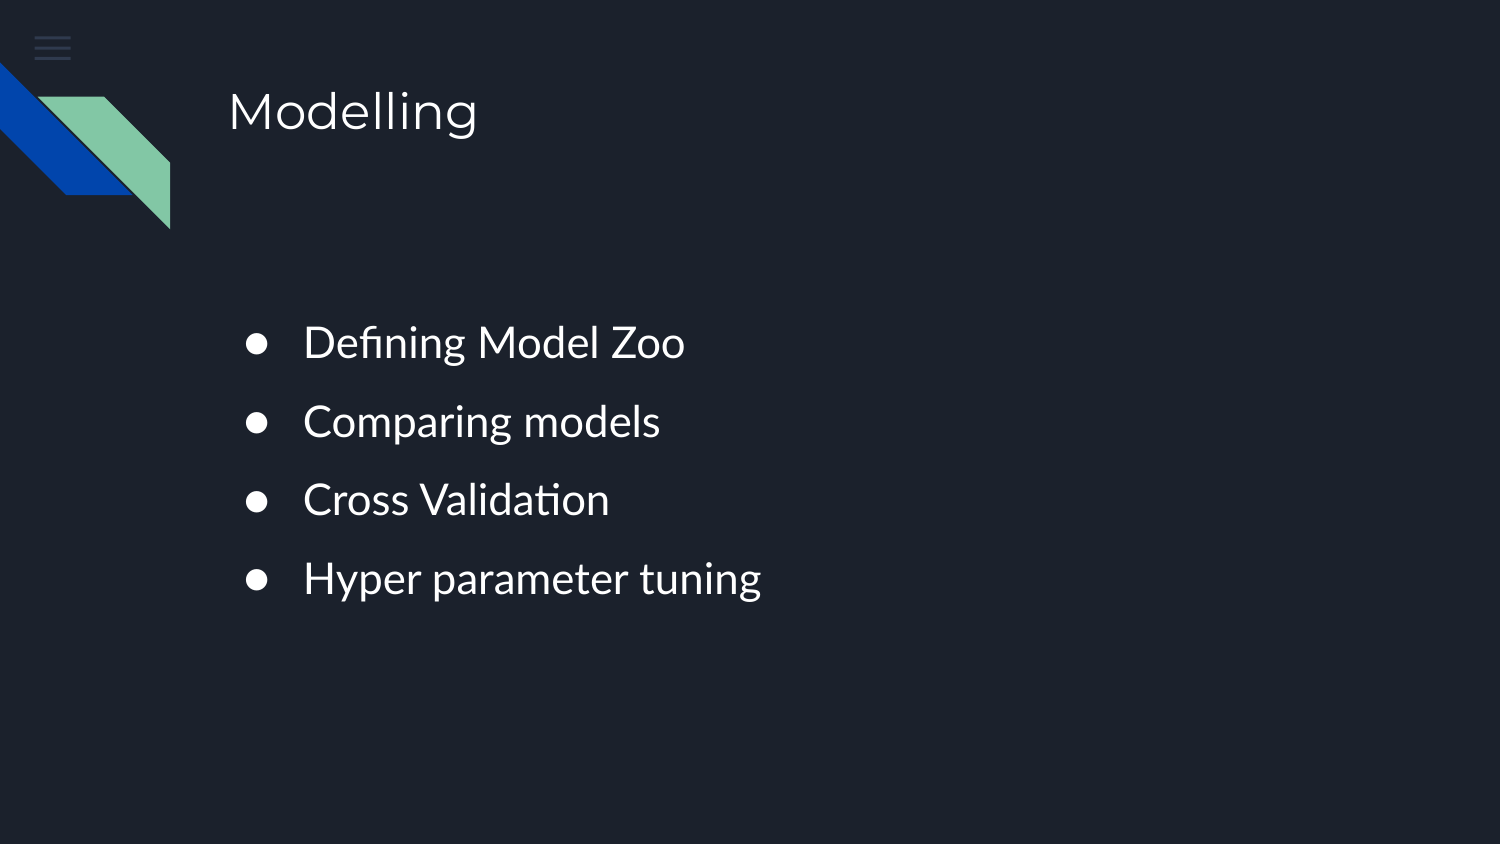

# Modelling
Defining Model Zoo
Comparing models
Cross Validation
Hyper parameter tuning